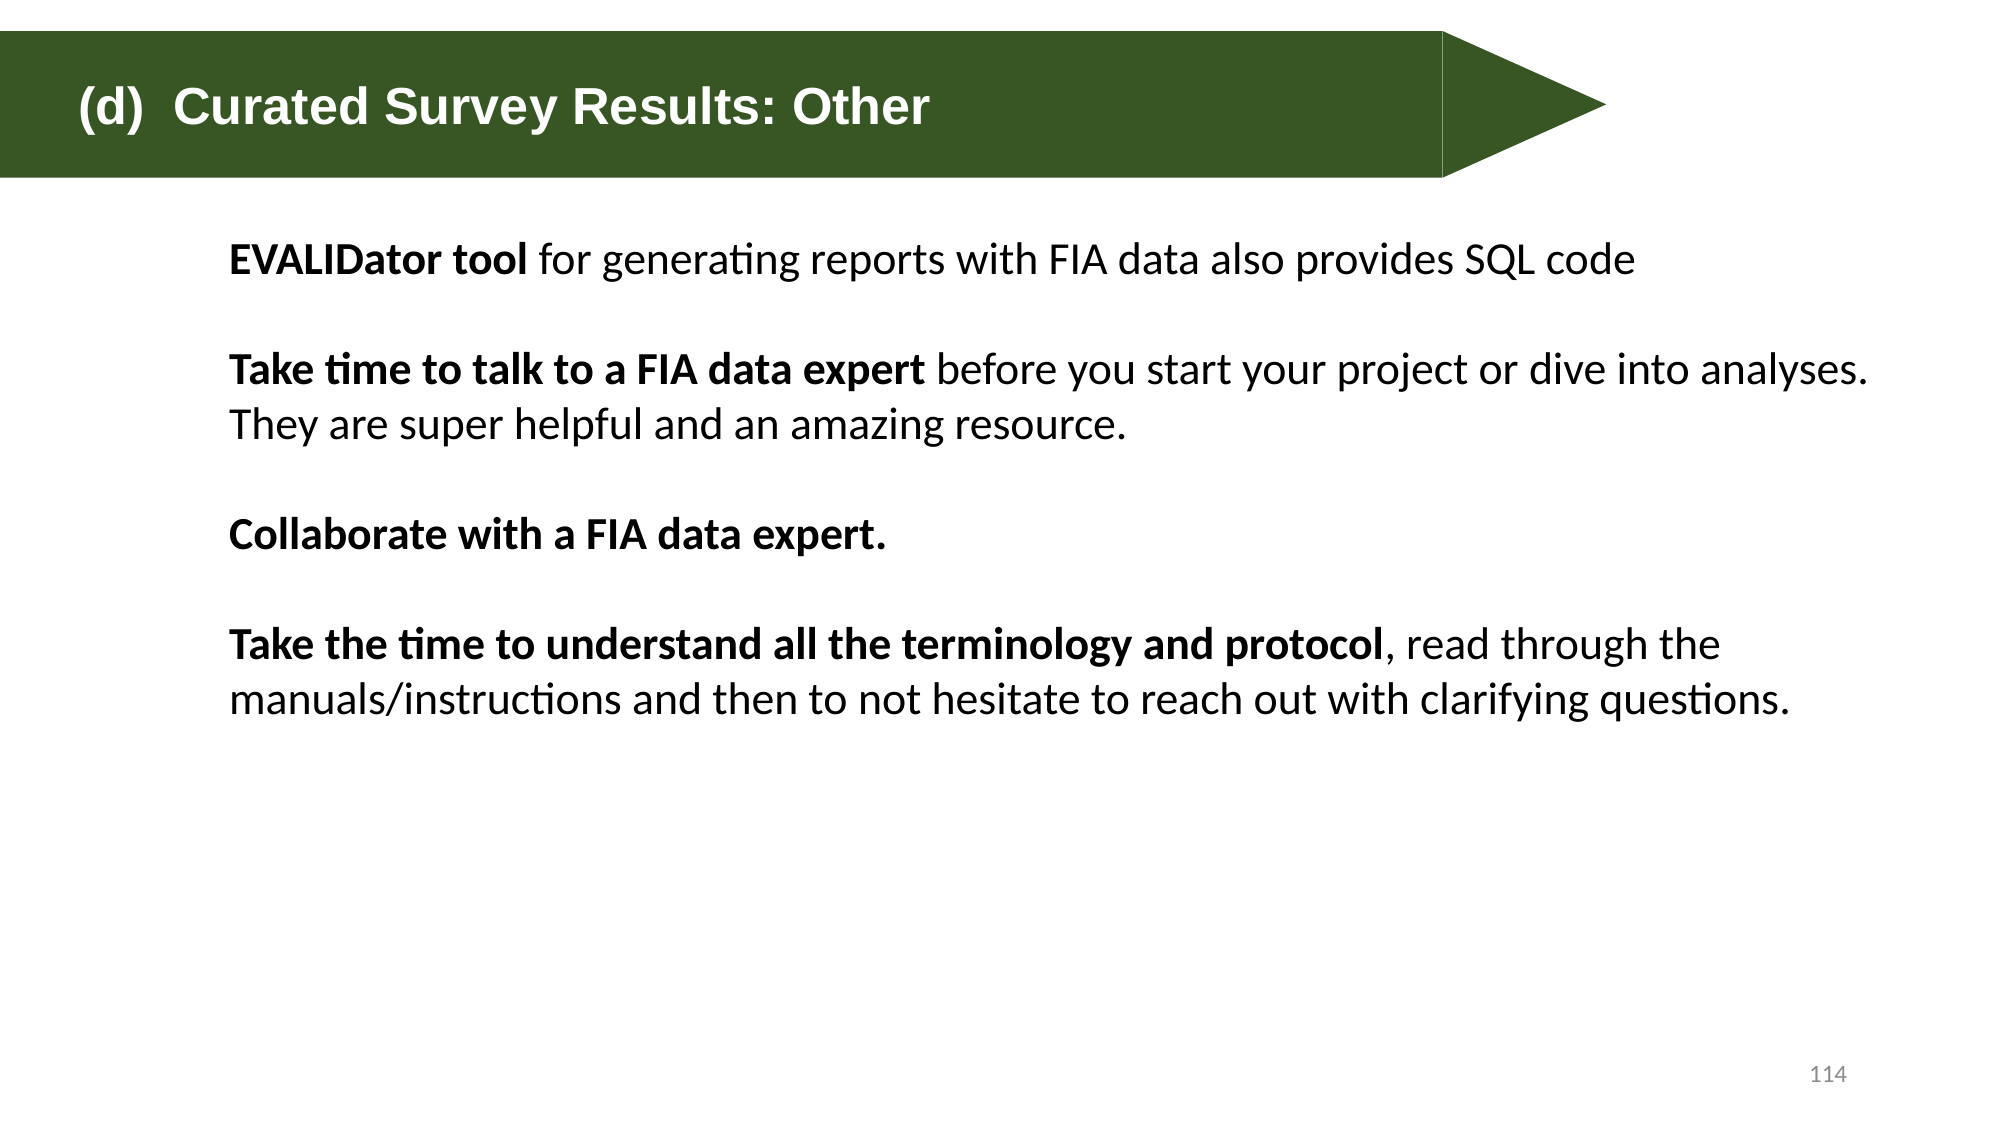

(d)  Curated Survey Results: Other
FIA Data Table Structure
EVALIDator tool for generating reports with FIA data also provides SQL code

Take time to talk to a FIA data expert before you start your project or dive into analyses. They are super helpful and an amazing resource.

Collaborate with a FIA data expert.

Take the time to understand all the terminology and protocol, read through the manuals/instructions and then to not hesitate to reach out with clarifying questions.

114